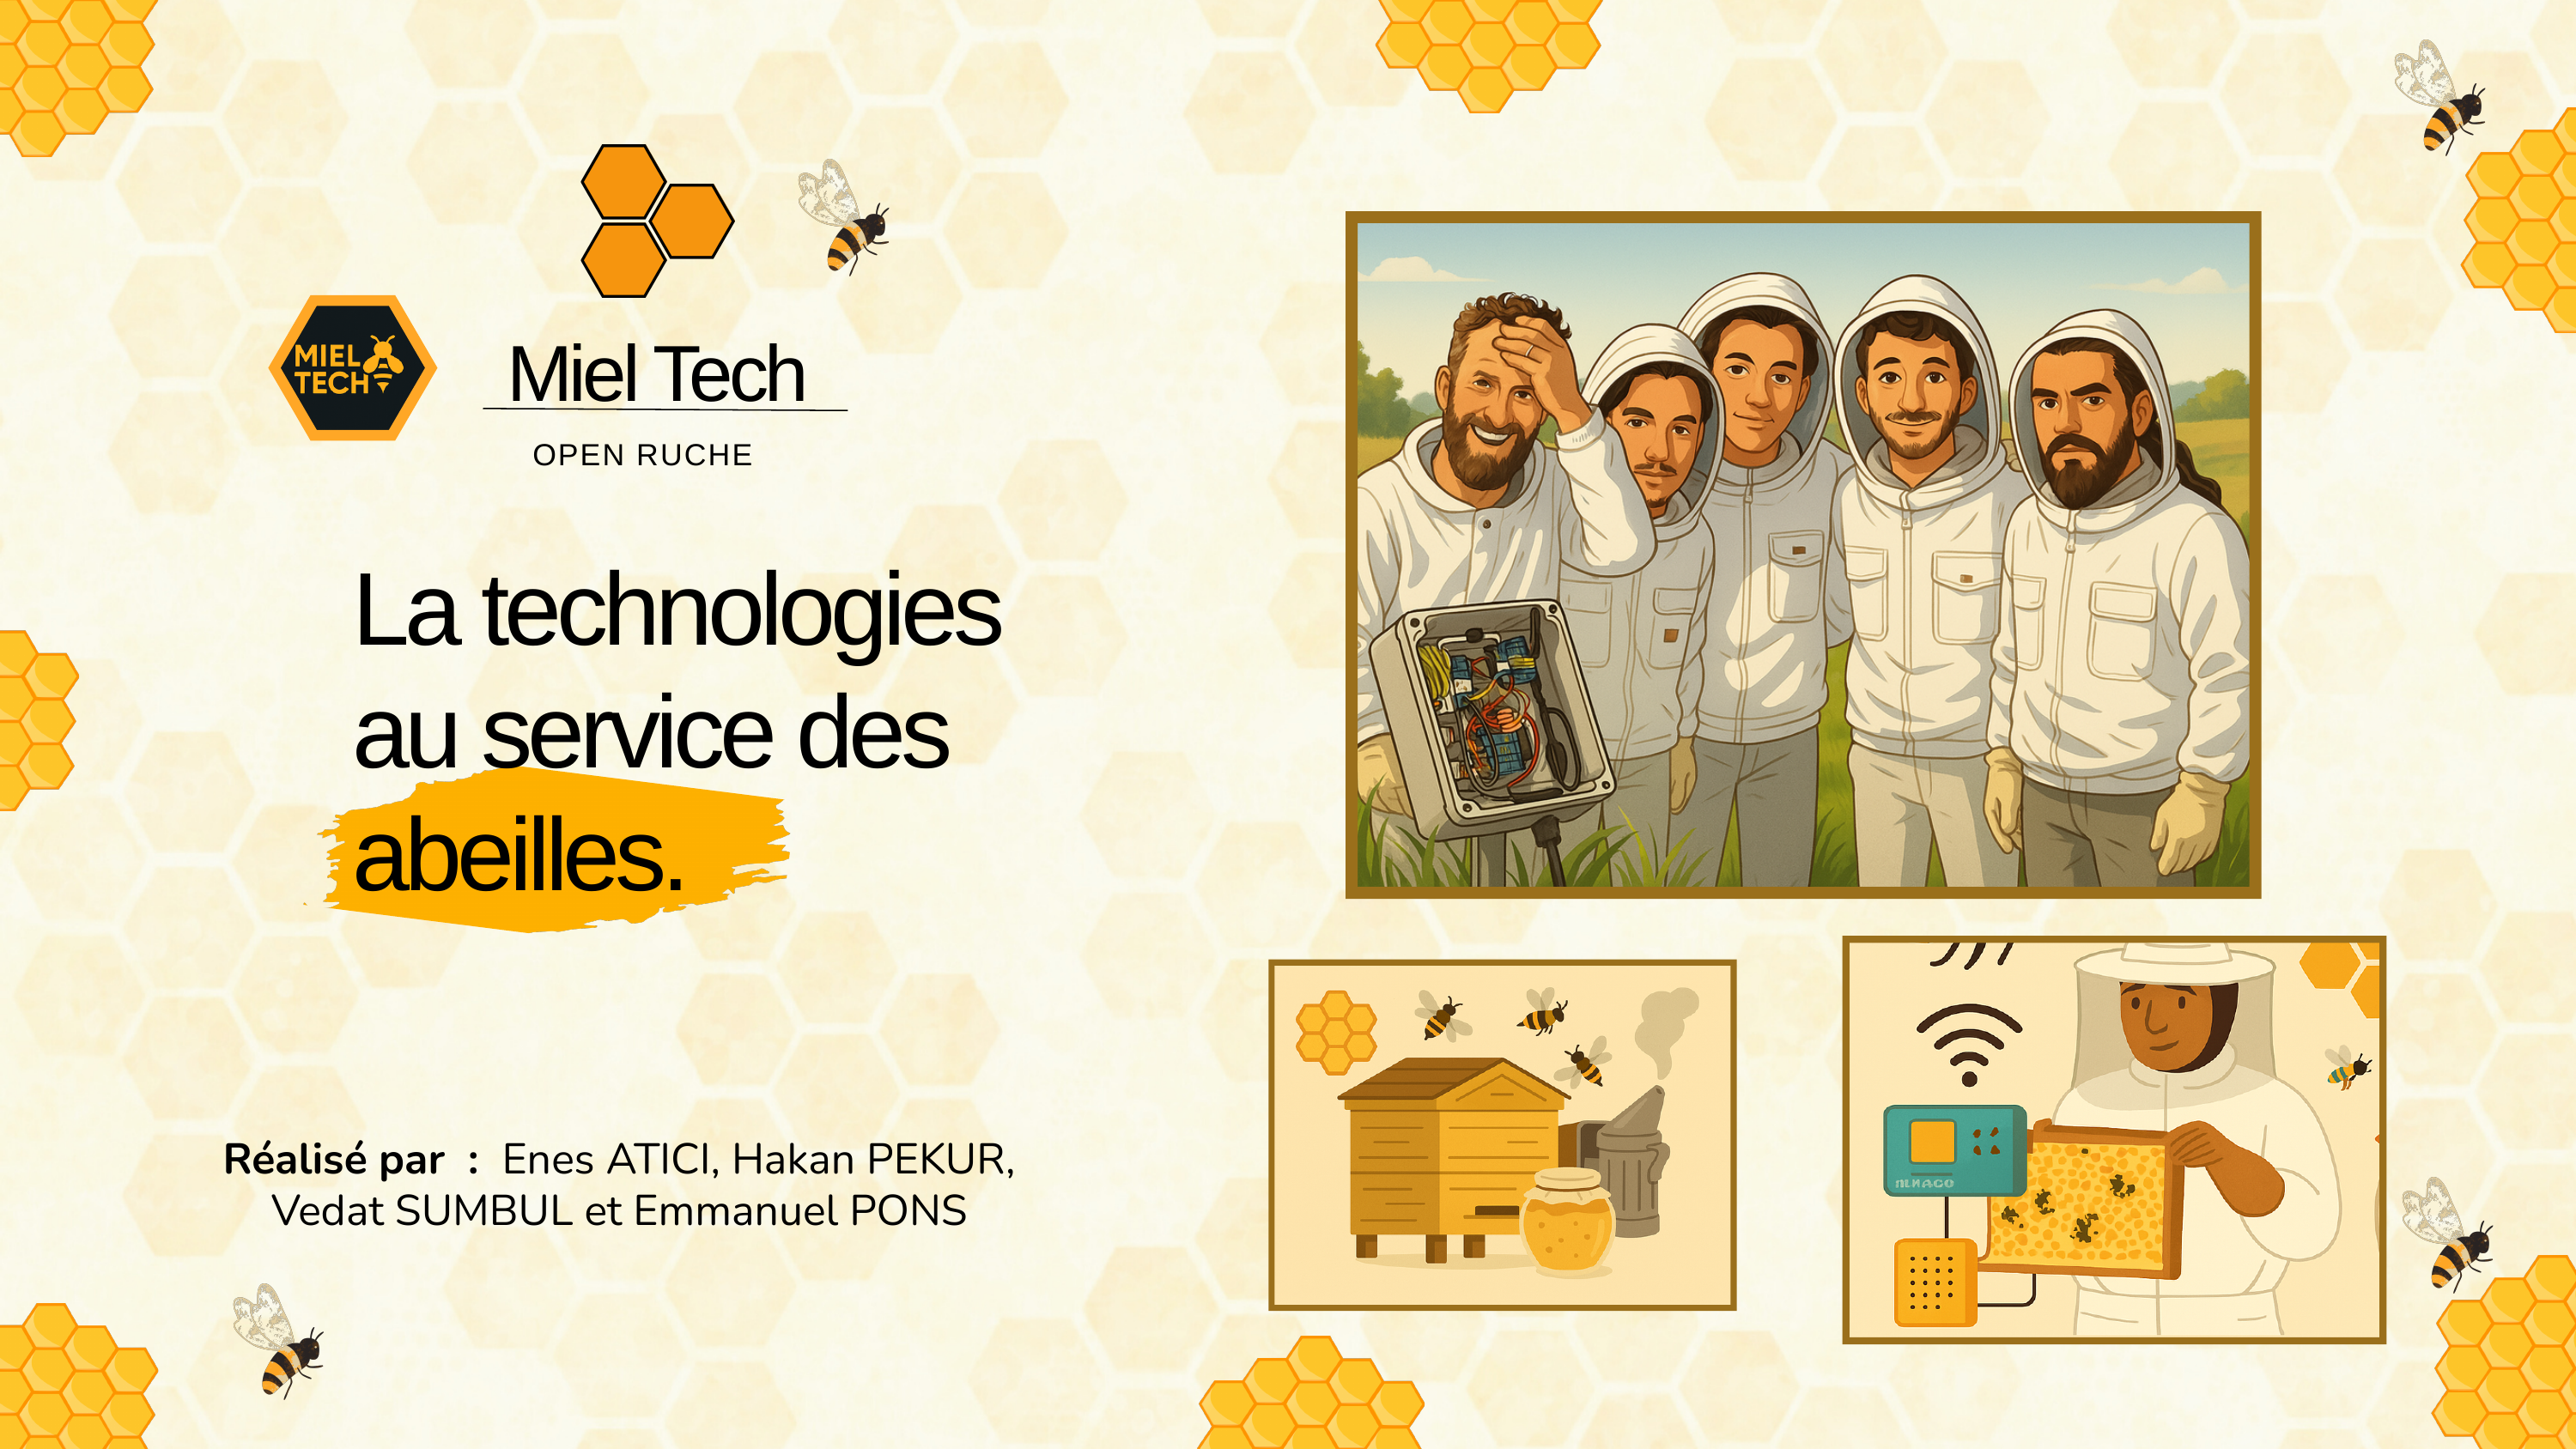

Miel Tech

OPEN RUCHE
La technologies au service des   abeilles.

Réalisé par  :  Enes ATICI, Hakan PEKUR, Vedat SUMBUL et Emmanuel PONS